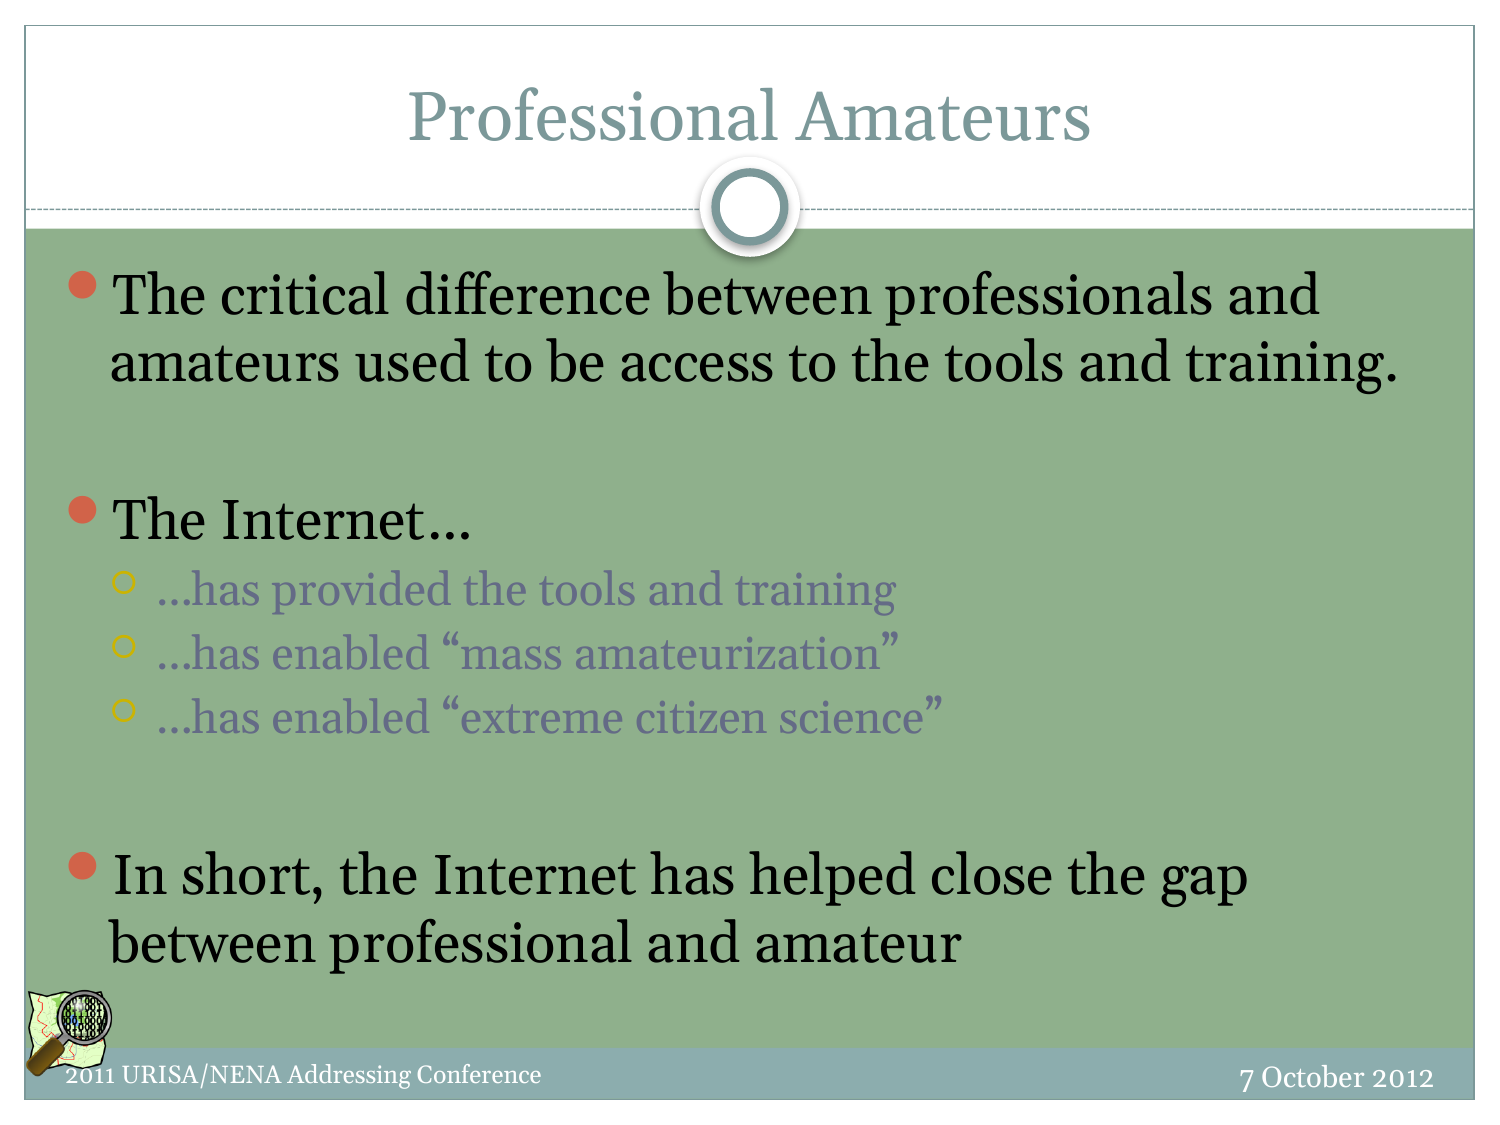

# Professional Amateurs
The critical difference between professionals and amateurs used to be access to the tools and training.

The Internet…
…has provided the tools and training
…has enabled “mass amateurization”
…has enabled “extreme citizen science”

In short, the Internet has helped close the gap between professional and amateur

7 October 2012
2011 URISA/NENA Addressing Conference